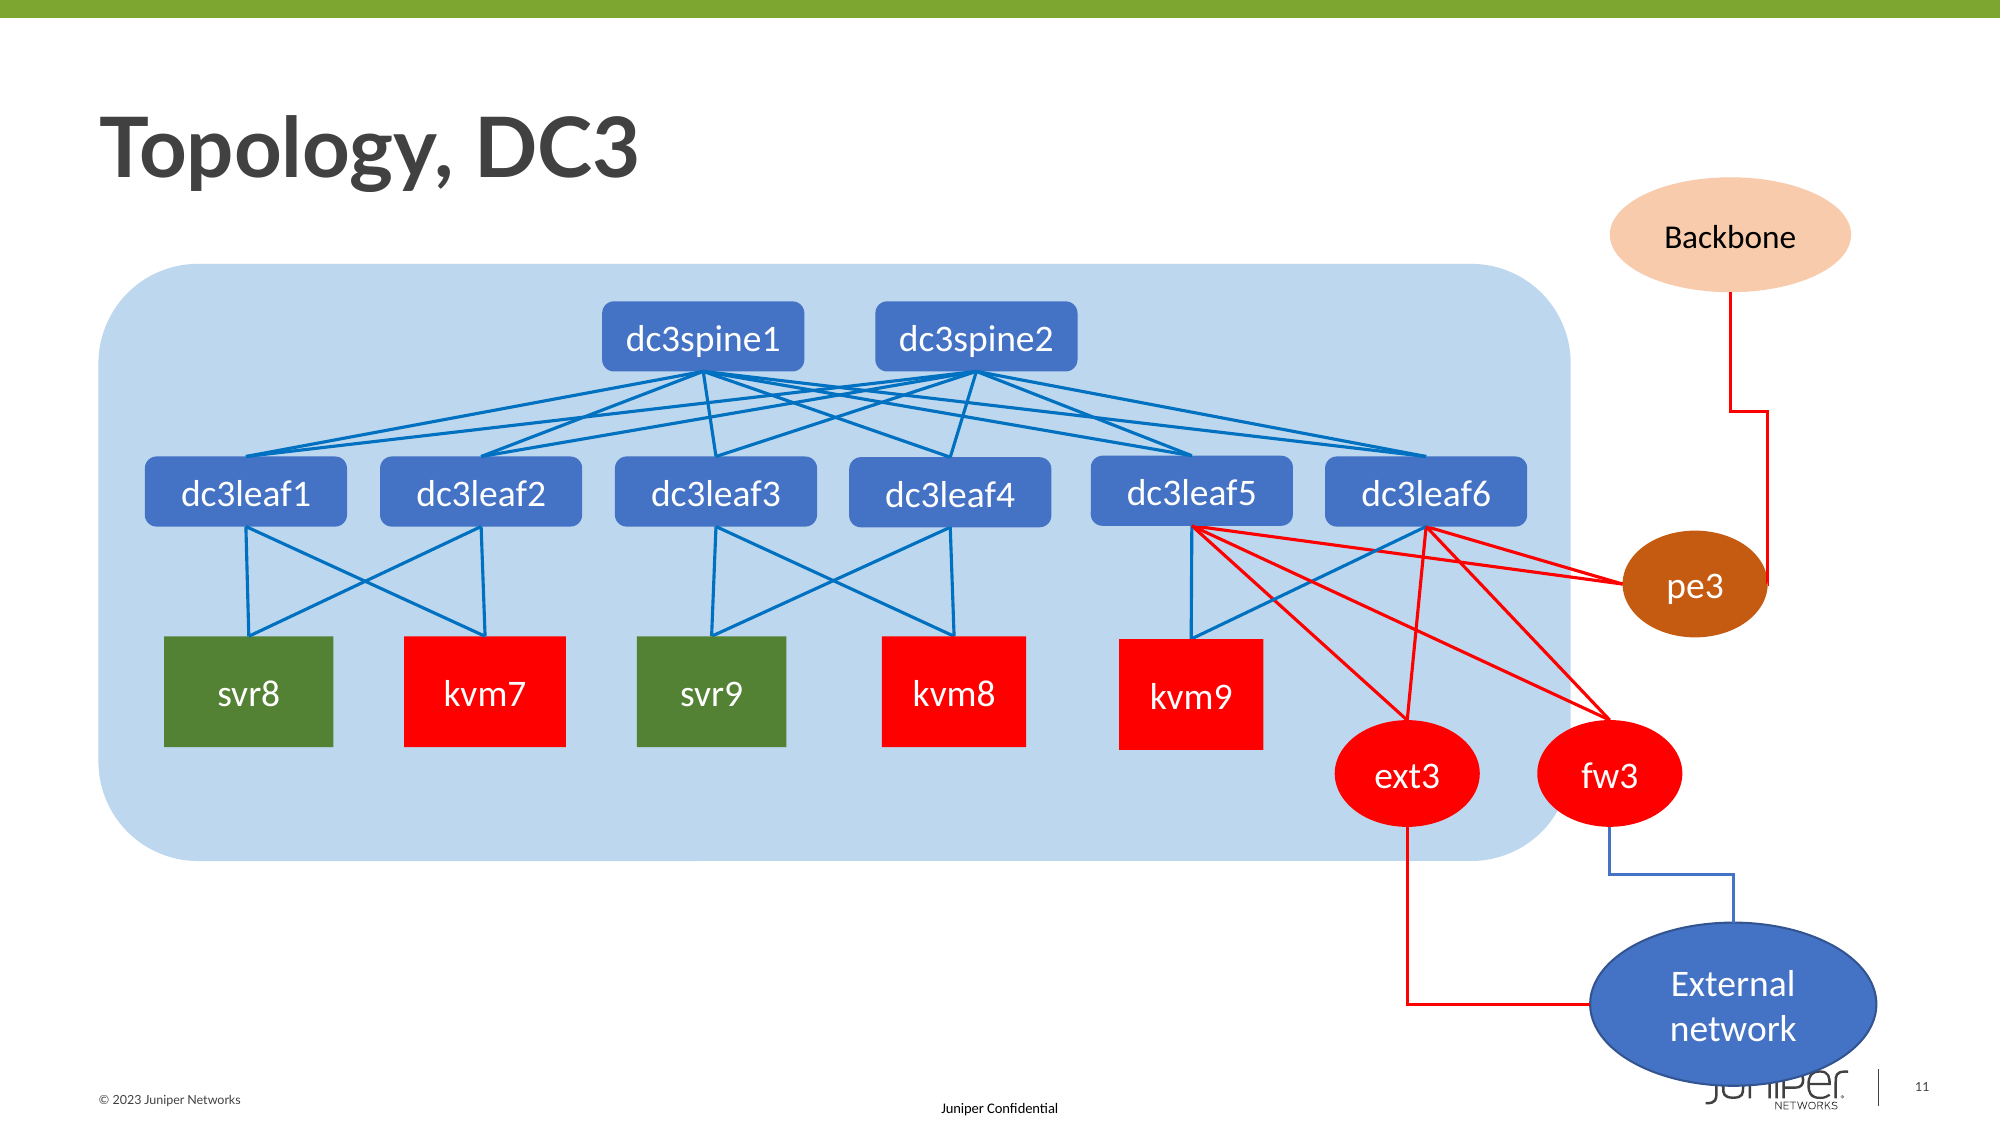

# Topology, DC3
Backbone

dc3spine1
dc3spine2
dc3leaf5
dc3leaf2
dc3leaf3
dc3leaf6
dc3leaf1
dc3leaf4
pe3
svr9
kvm8
svr8
kvm7
kvm9
fw3
ext3
External network